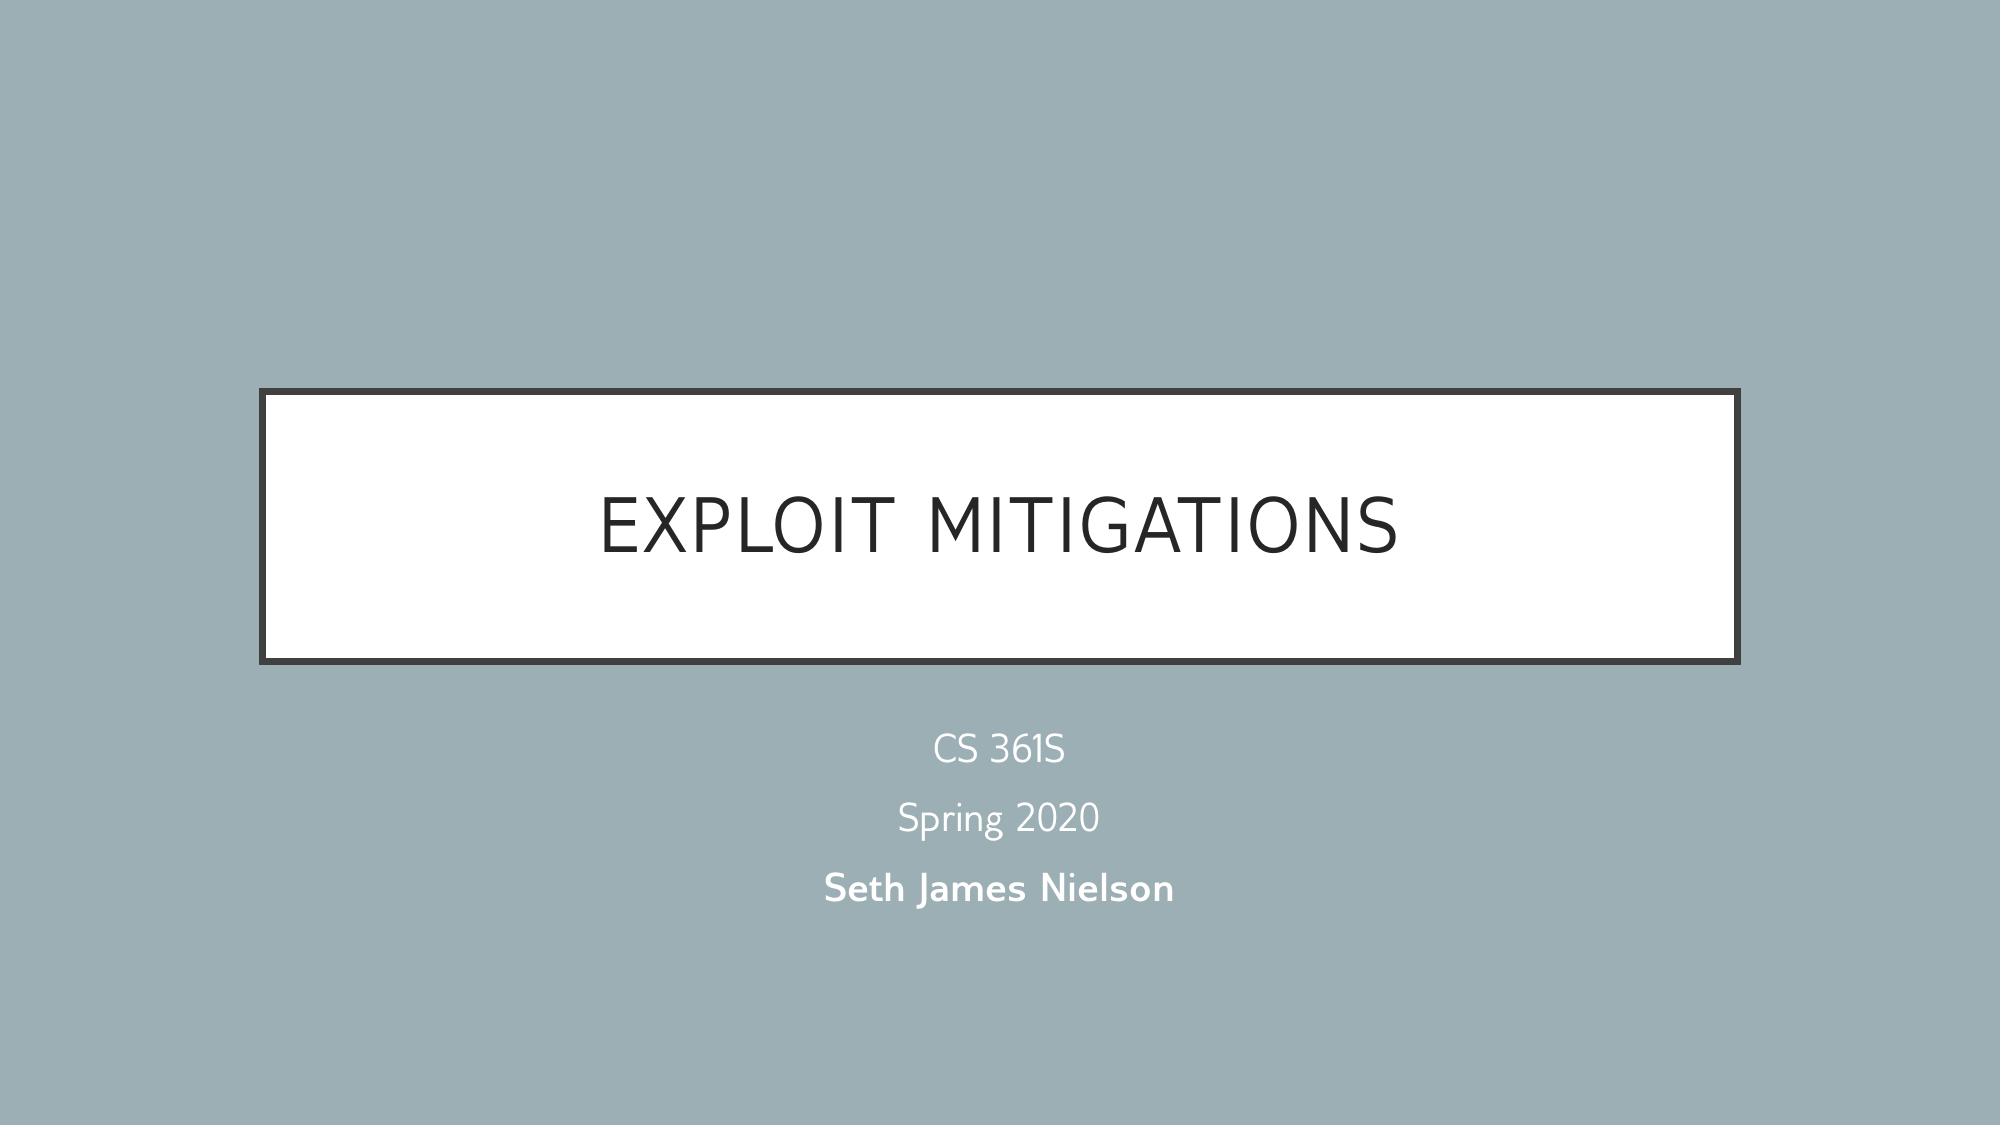

# Exploit Mitigations
CS 361S
Spring 2020
Seth James Nielson